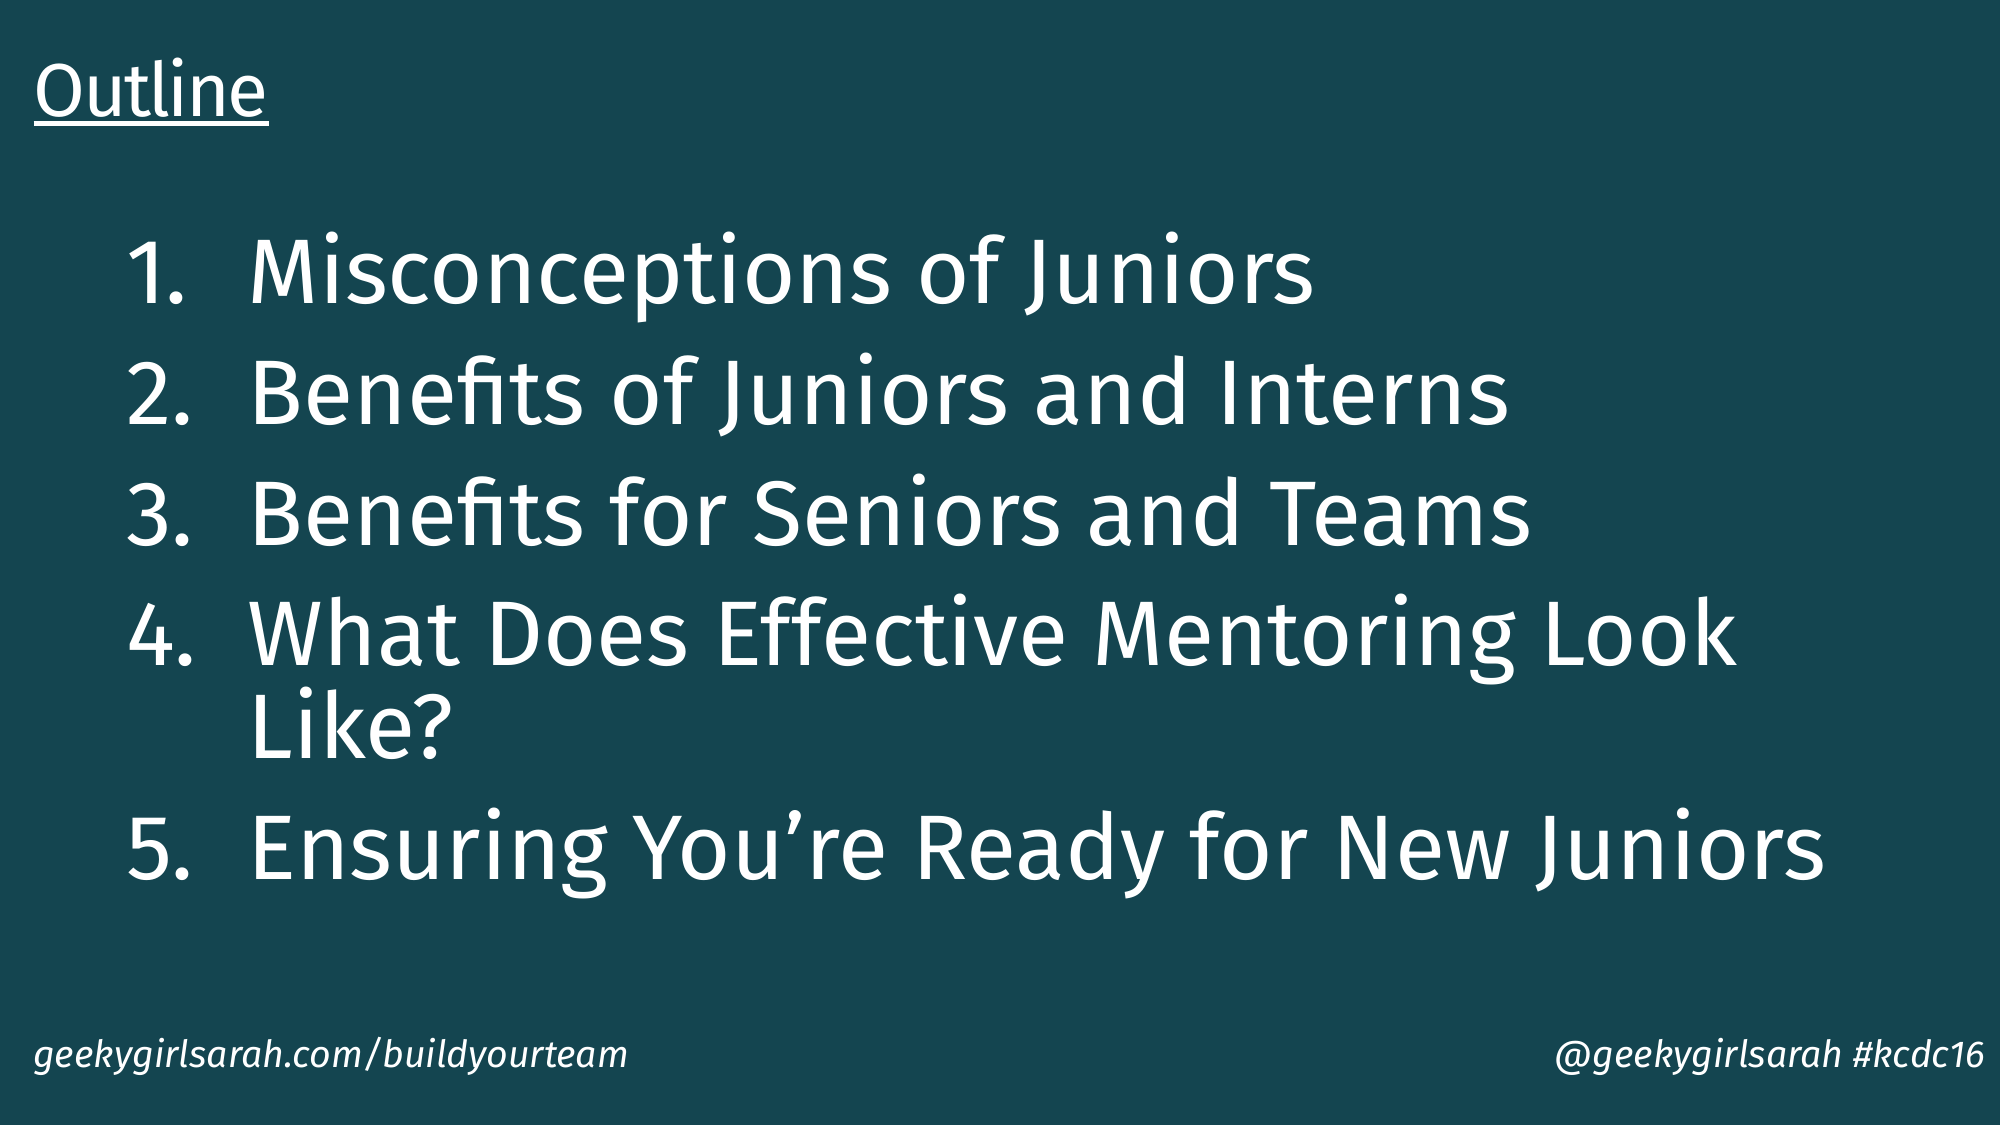

# Outline
Misconceptions of Juniors
Benefits of Juniors and Interns
Benefits for Seniors and Teams
What Does Effective Mentoring Look Like?
Ensuring You’re Ready for New Juniors